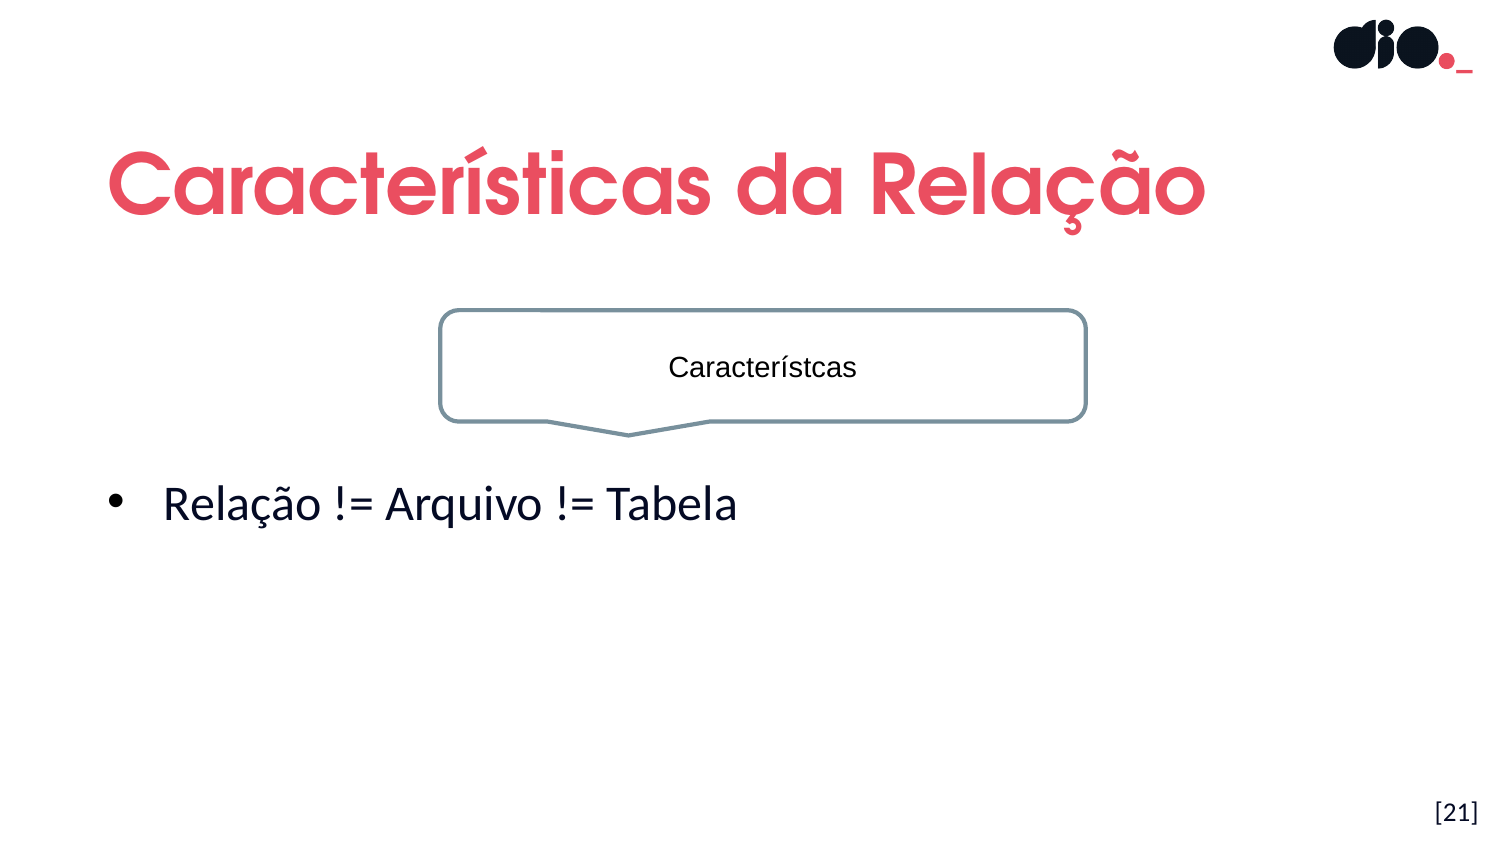

Características da Relação
Relação != Arquivo != Tabela
Característcas
[21]